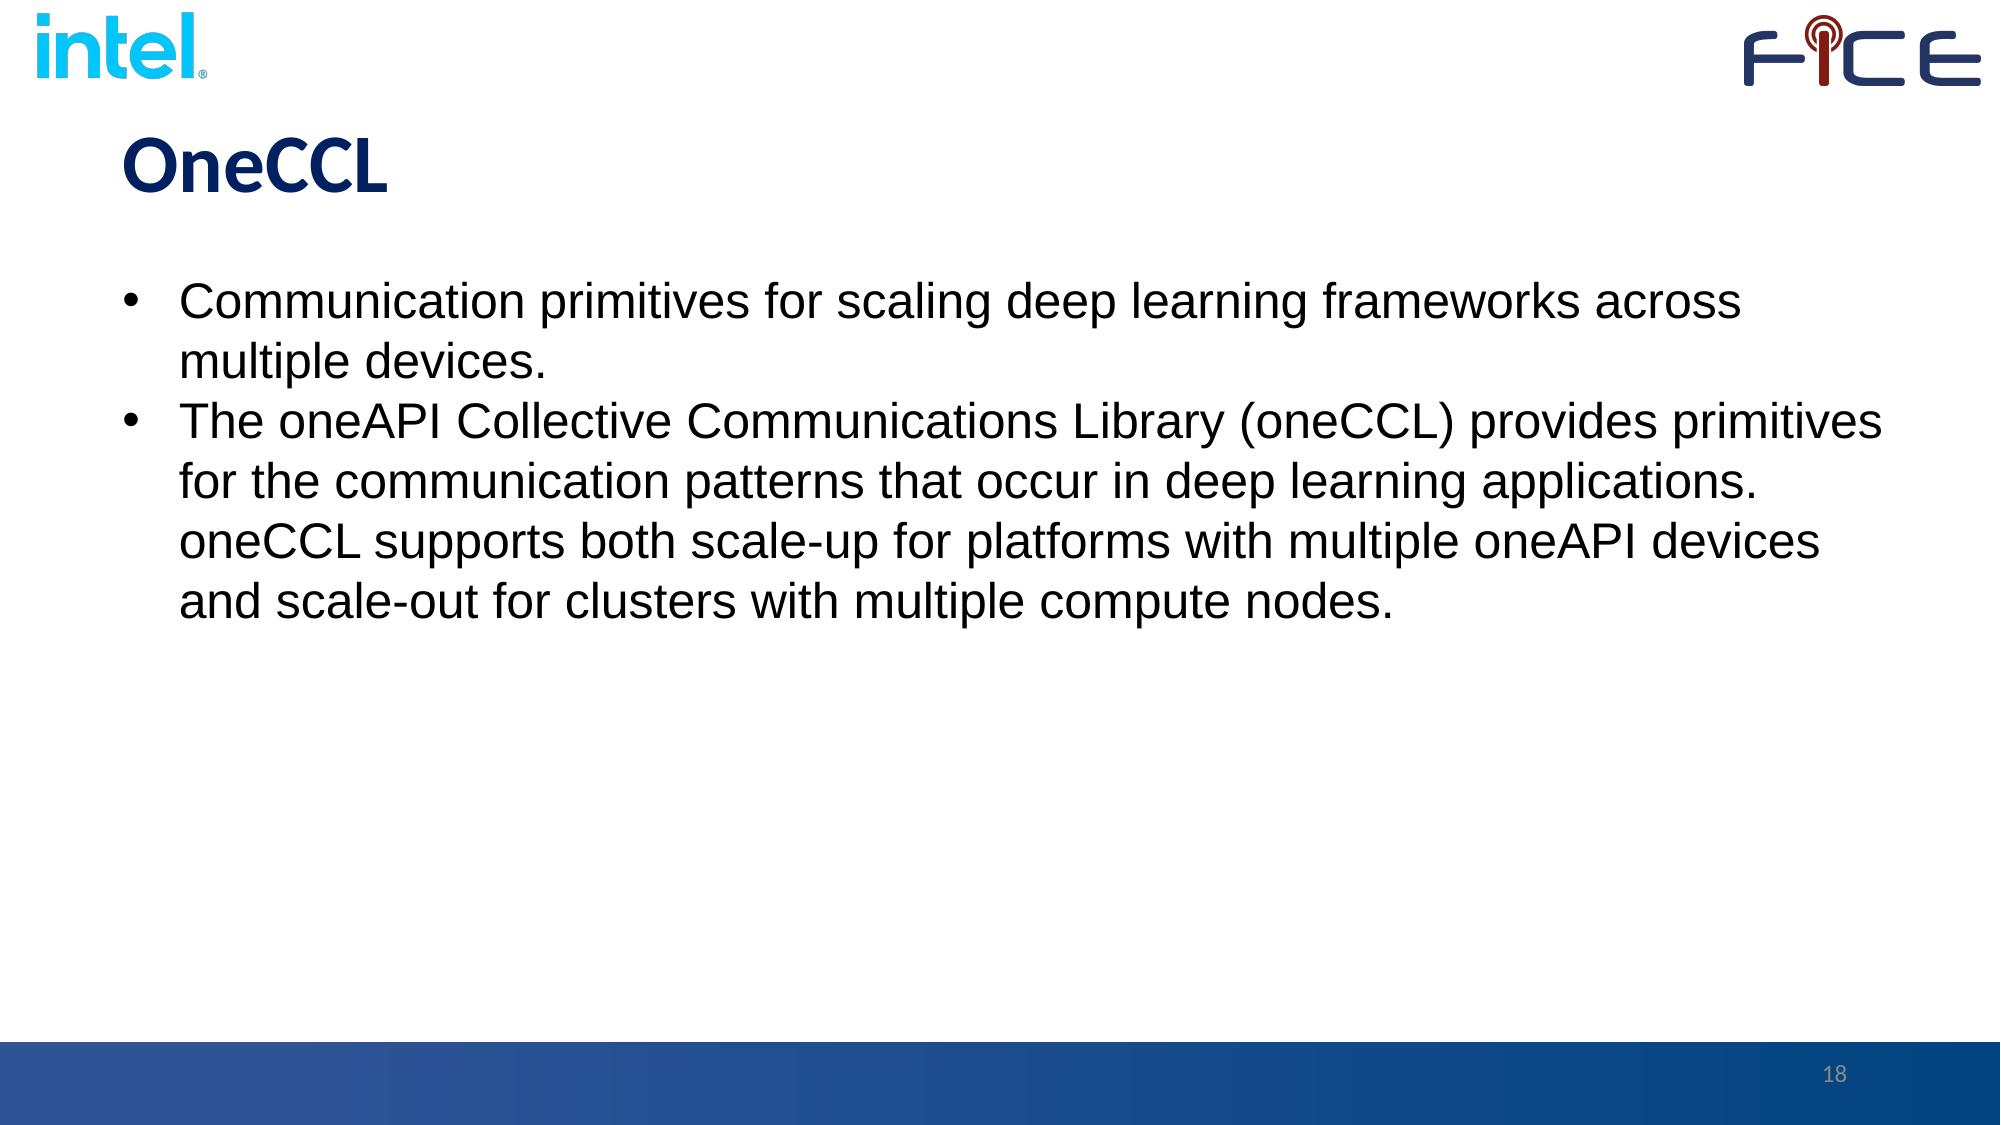

OneCCL
Communication primitives for scaling deep learning frameworks across multiple devices.
The oneAPI Collective Communications Library (oneCCL) provides primitives for the communication patterns that occur in deep learning applications. oneCCL supports both scale-up for platforms with multiple oneAPI devices and scale-out for clusters with multiple compute nodes.

18